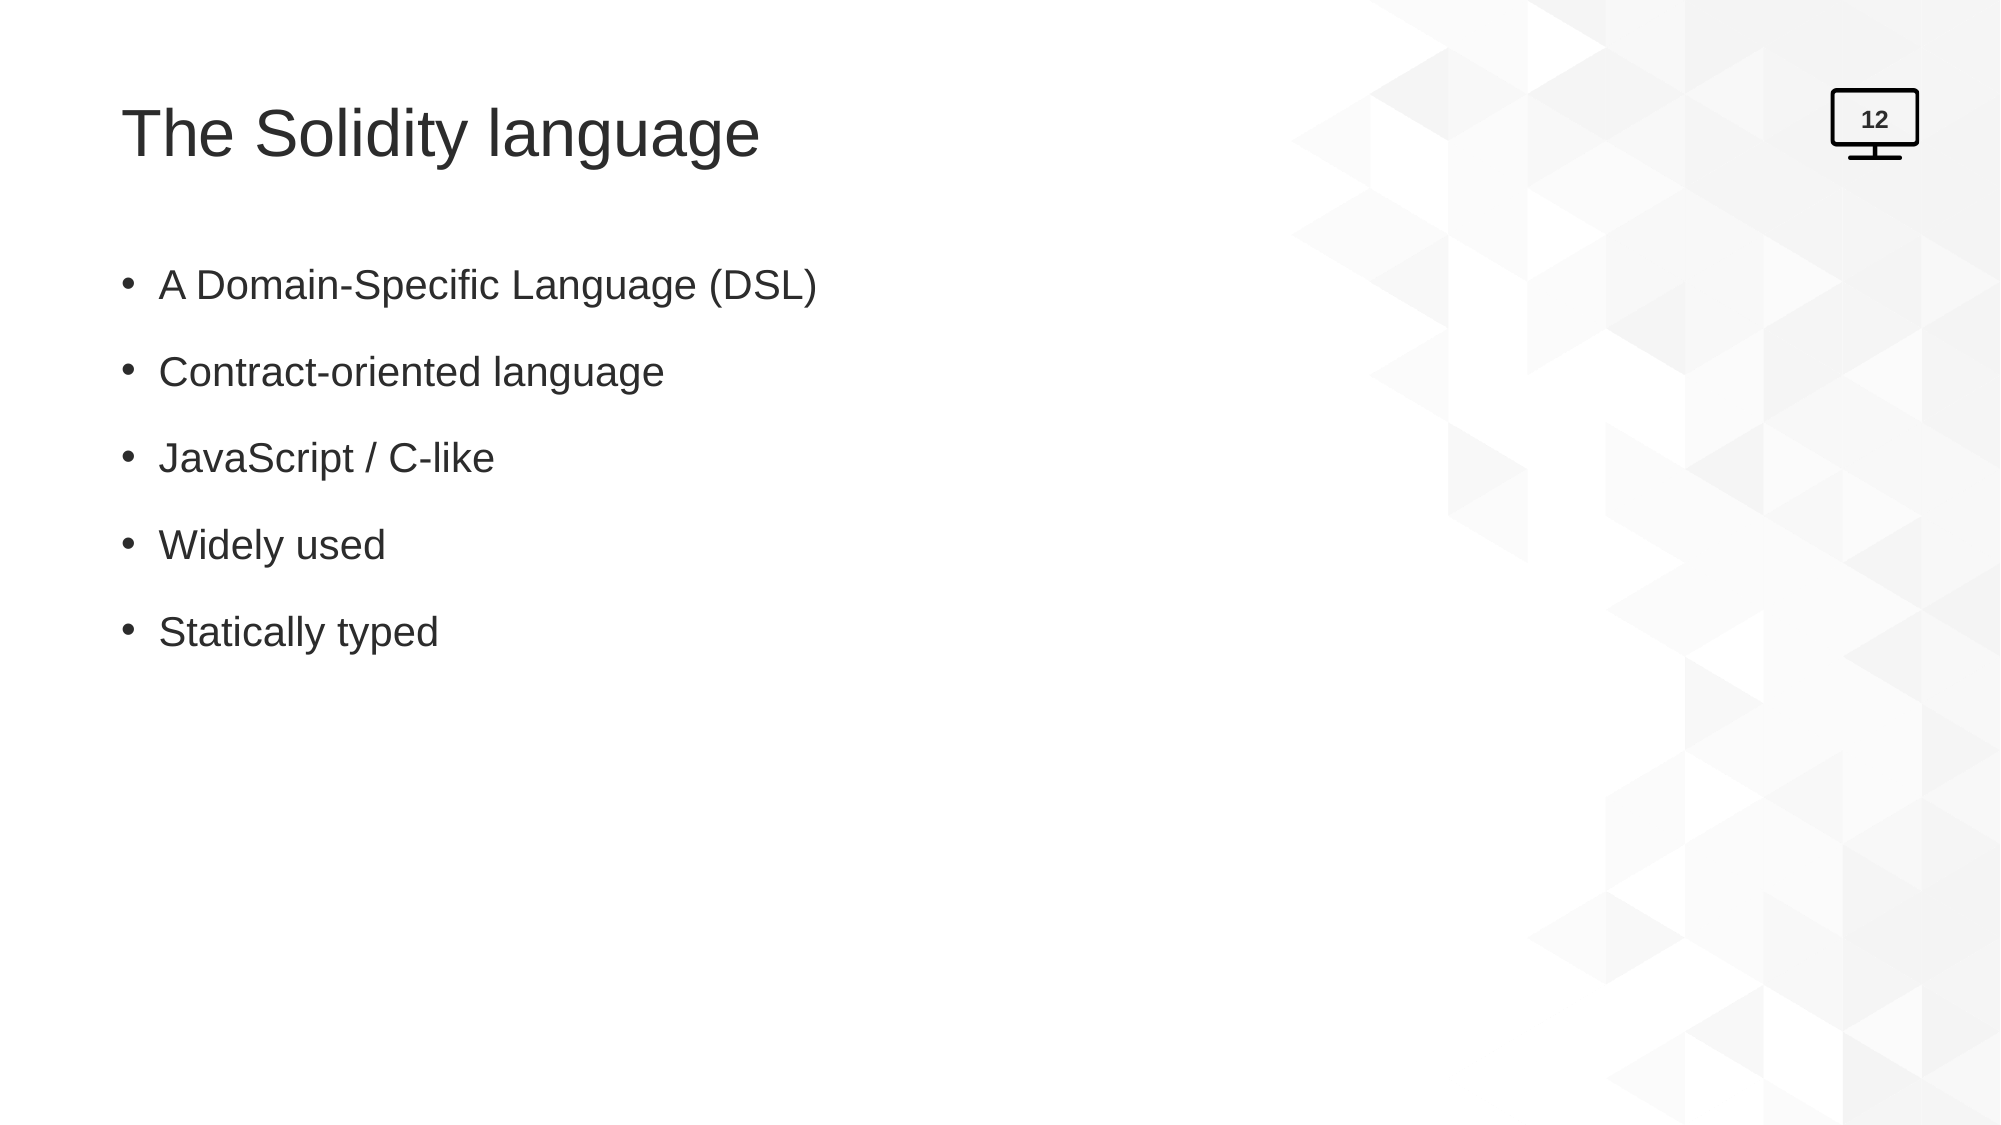

# The Solidity language
12
A Domain-Specific Language (DSL)
Contract-oriented language
JavaScript / C-like
Widely used
Statically typed